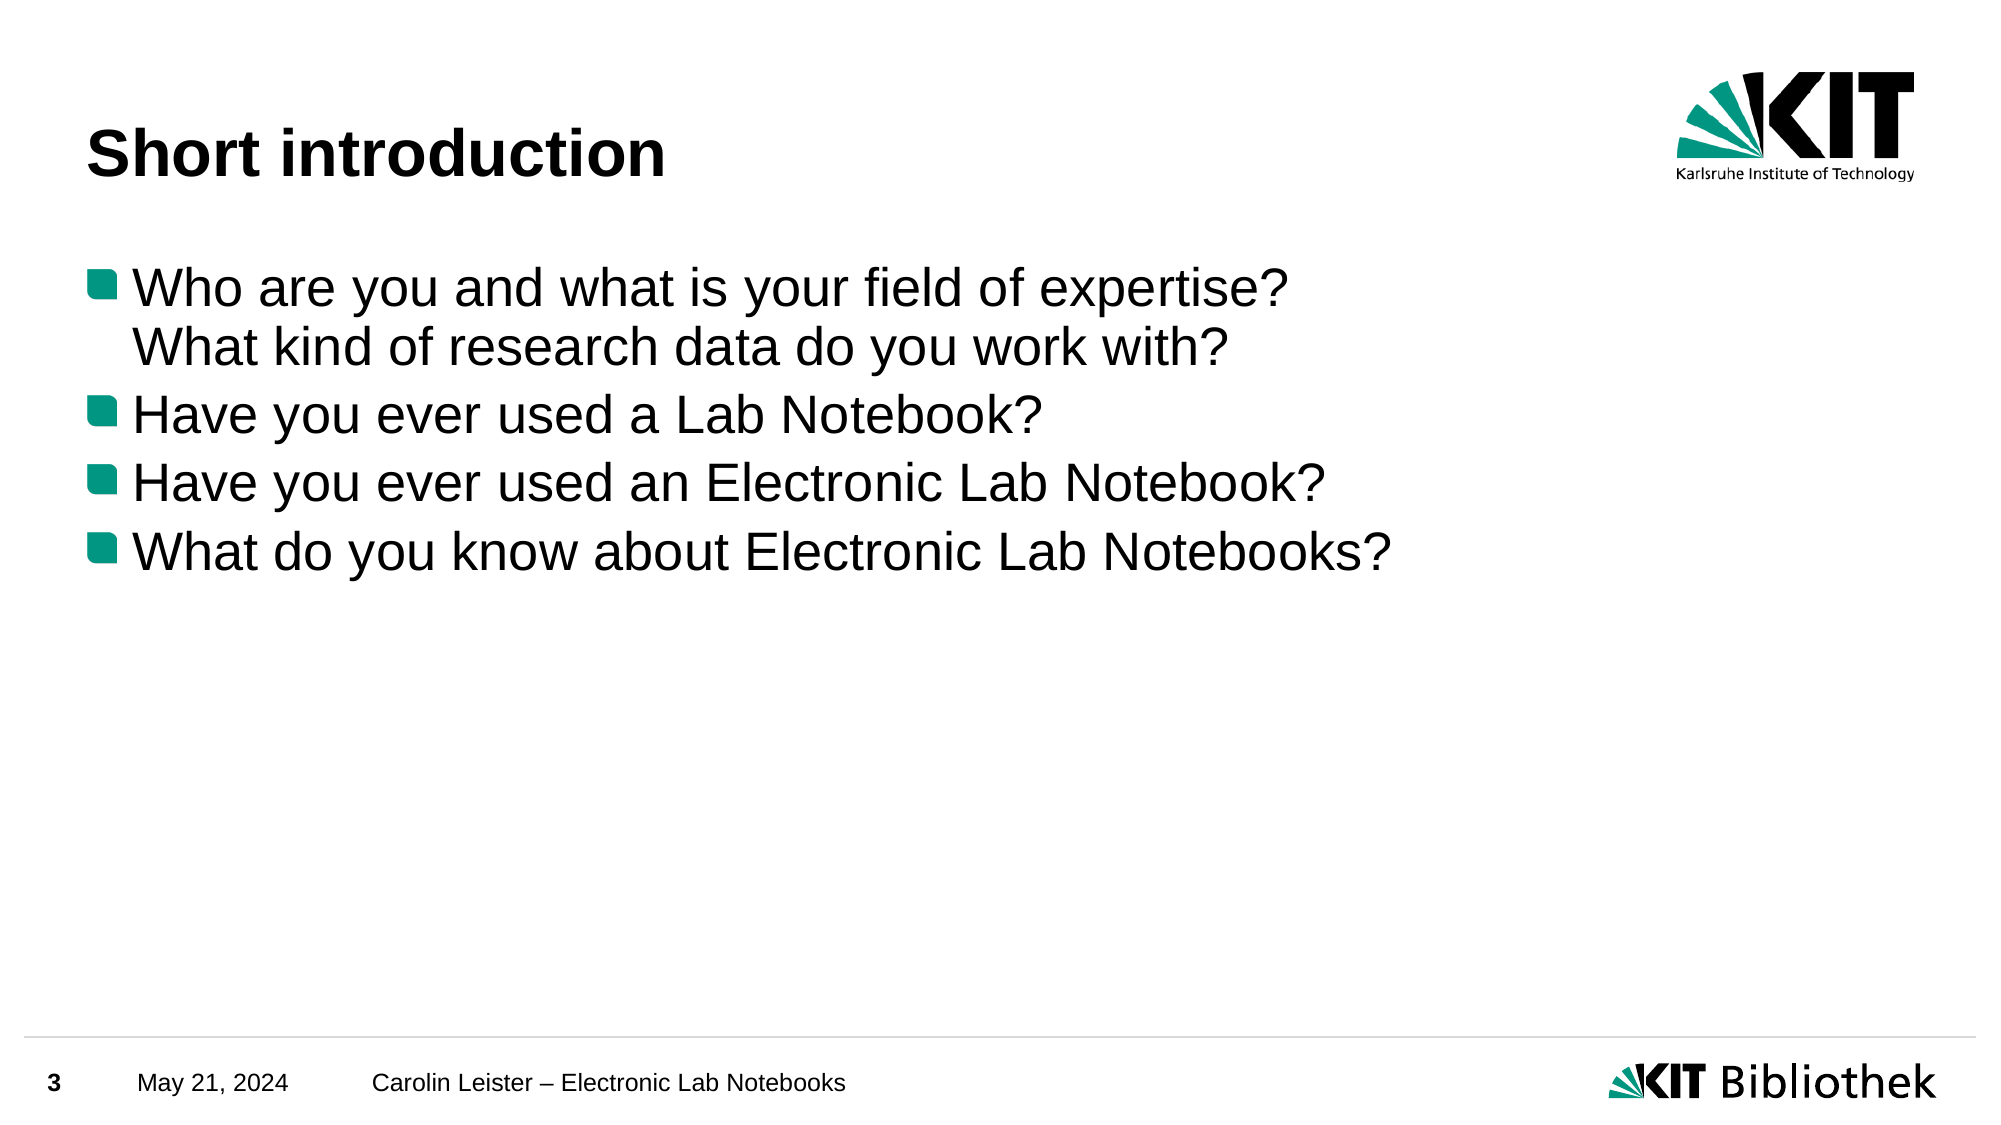

# Short introduction
Who are you and what is your field of expertise? What kind of research data do you work with?
Have you ever used a Lab Notebook?
Have you ever used an Electronic Lab Notebook?
What do you know about Electronic Lab Notebooks?

3
May 21, 2024